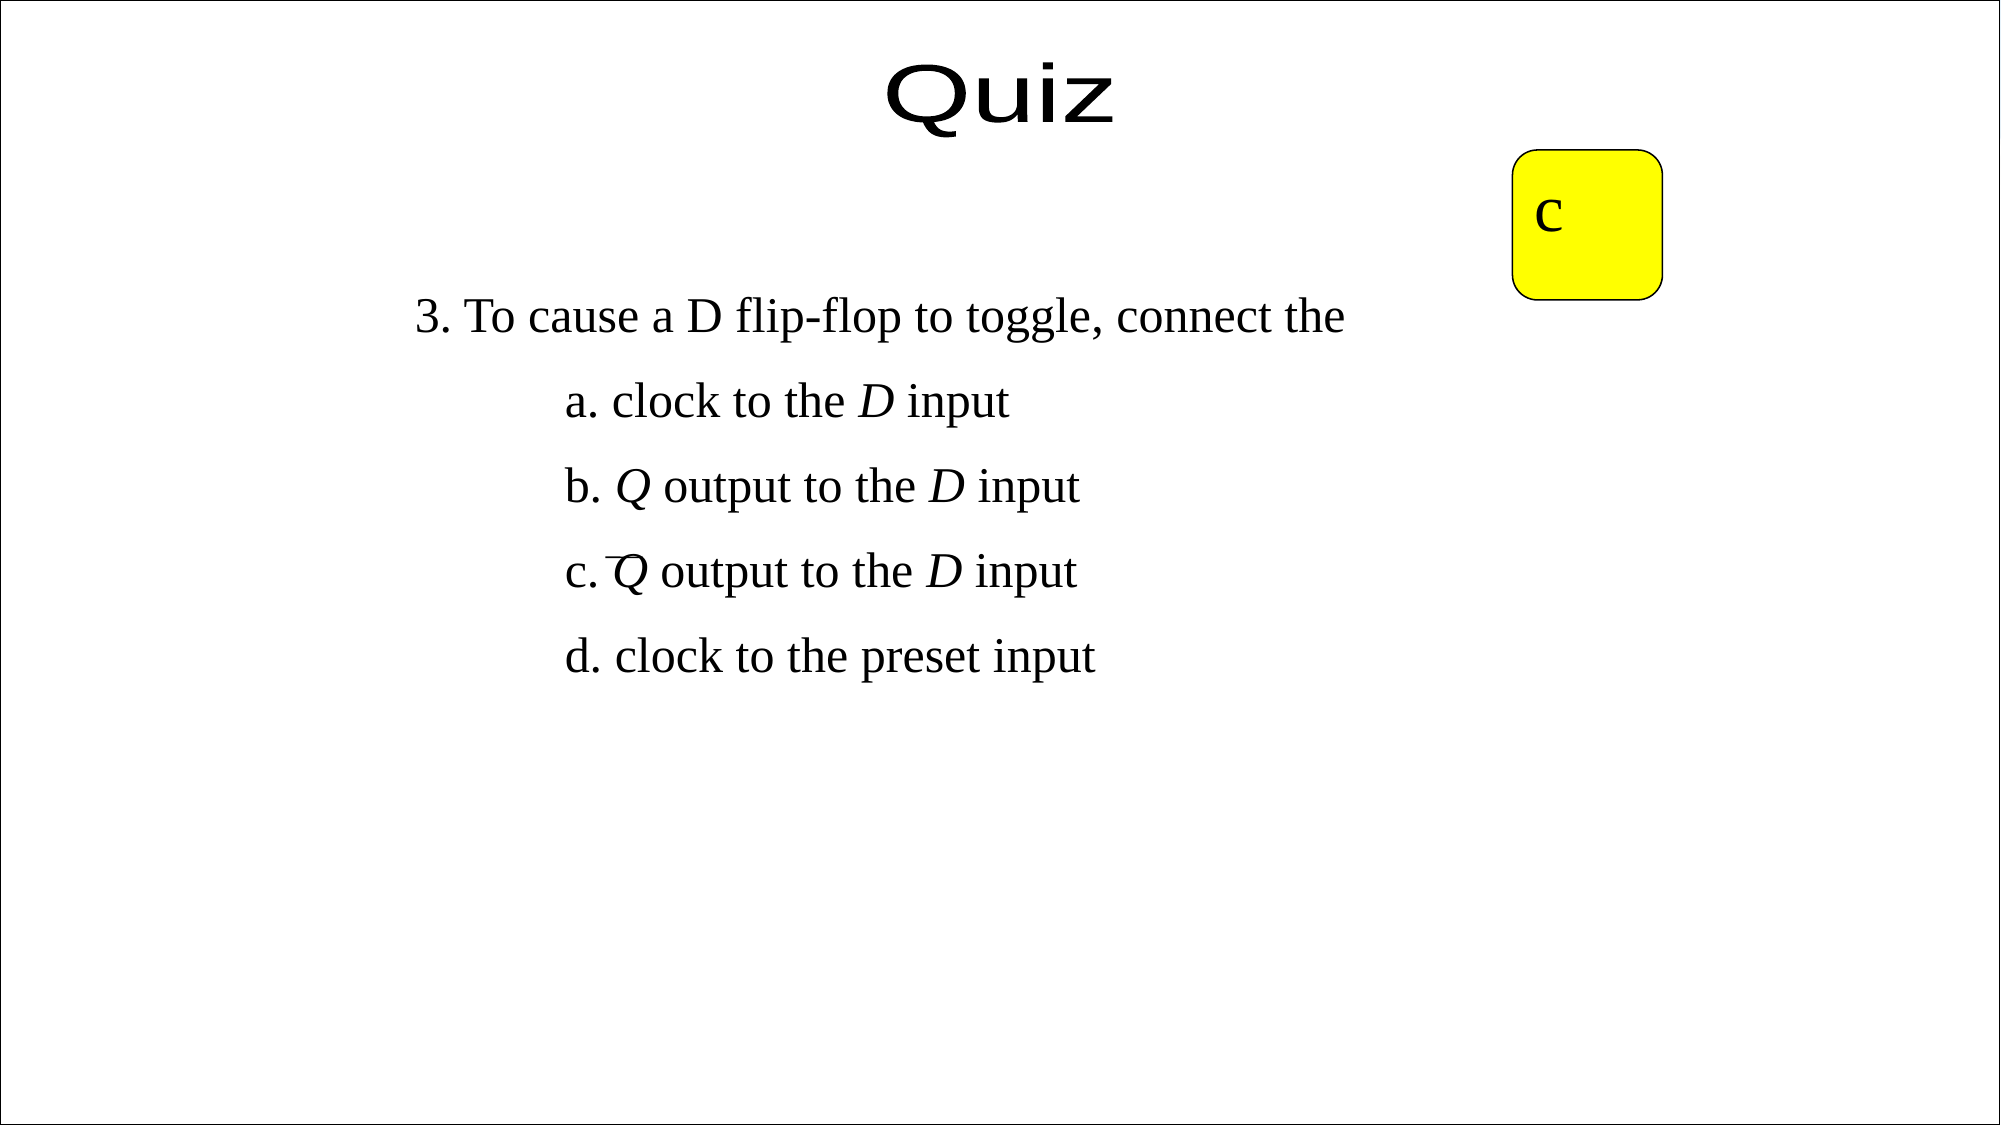

Quiz
c
3. To cause a D flip-flop to toggle, connect the
	a. clock to the D input
	b. Q output to the D input
	c. Q output to the D input
	d. clock to the preset input